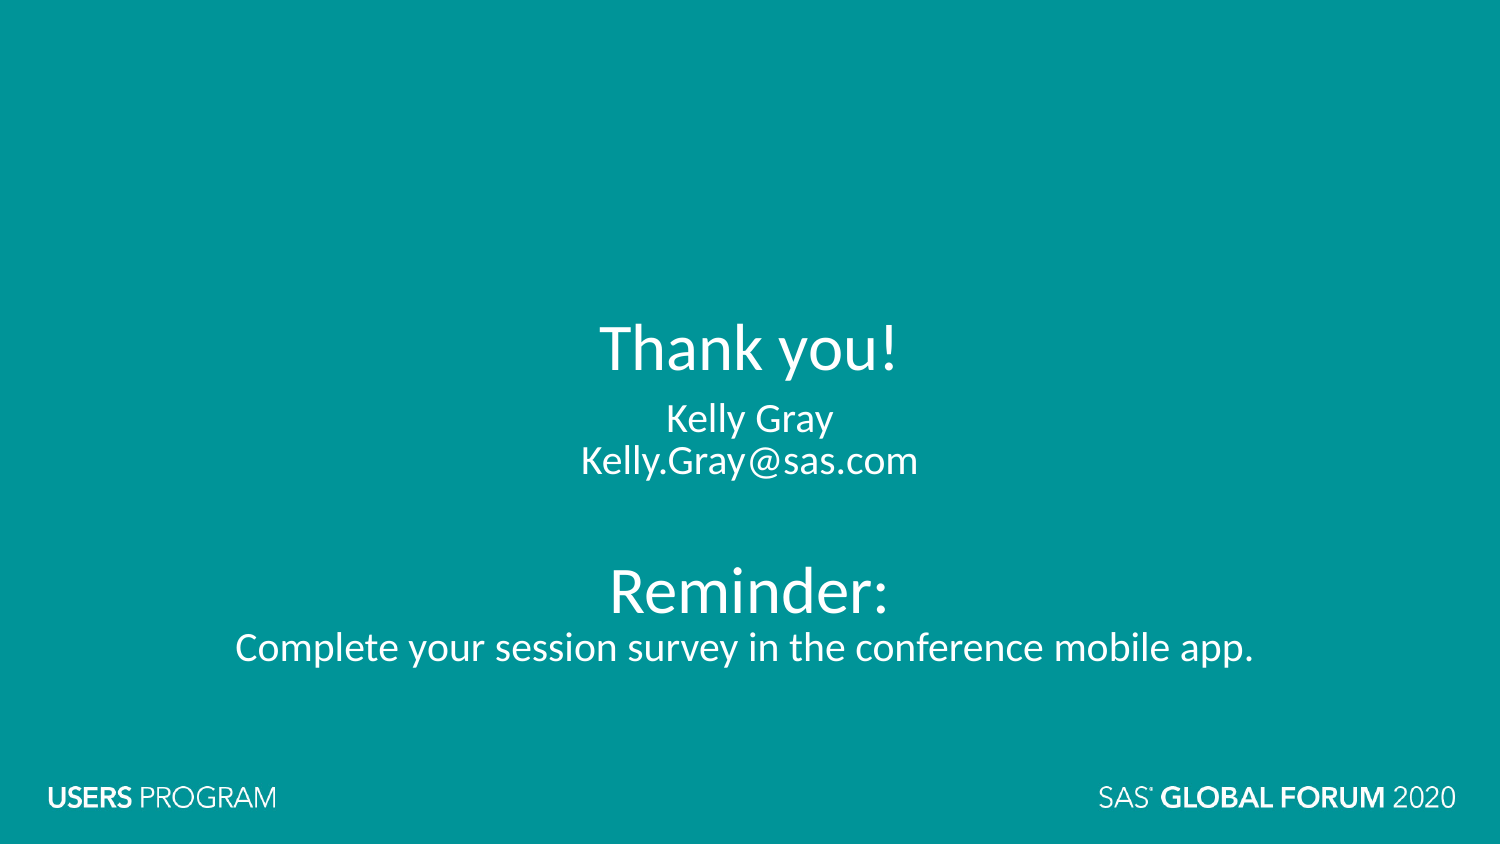

# Thank you!
Kelly Gray
Kelly.Gray@sas.com

Reminder:
Complete your session survey in the conference mobile app.